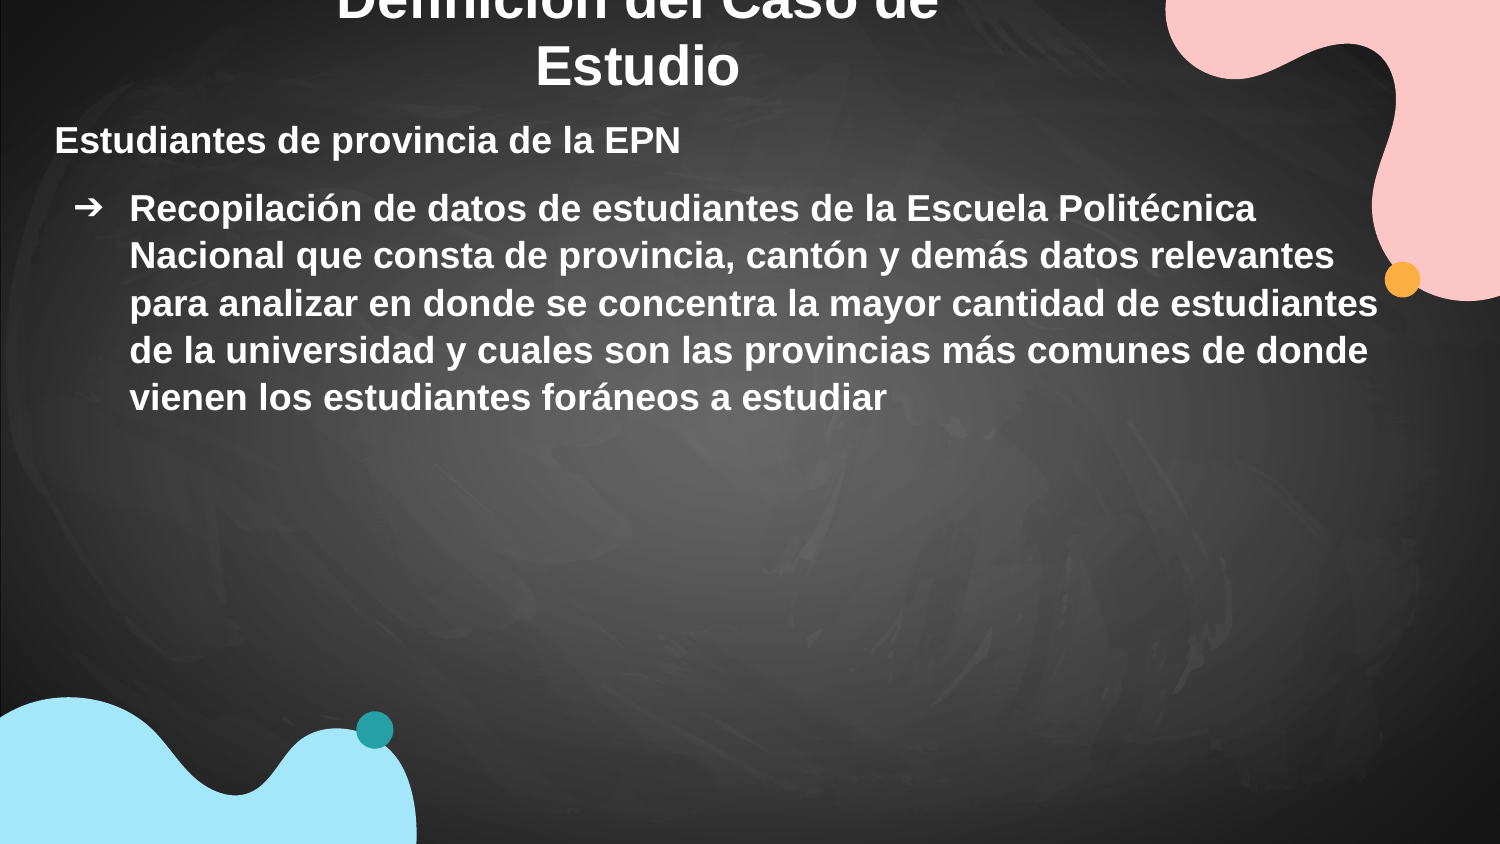

# Definición del Caso de Estudio
Estudiantes de provincia de la EPN
Recopilación de datos de estudiantes de la Escuela Politécnica Nacional que consta de provincia, cantón y demás datos relevantes para analizar en donde se concentra la mayor cantidad de estudiantes de la universidad y cuales son las provincias más comunes de donde vienen los estudiantes foráneos a estudiar